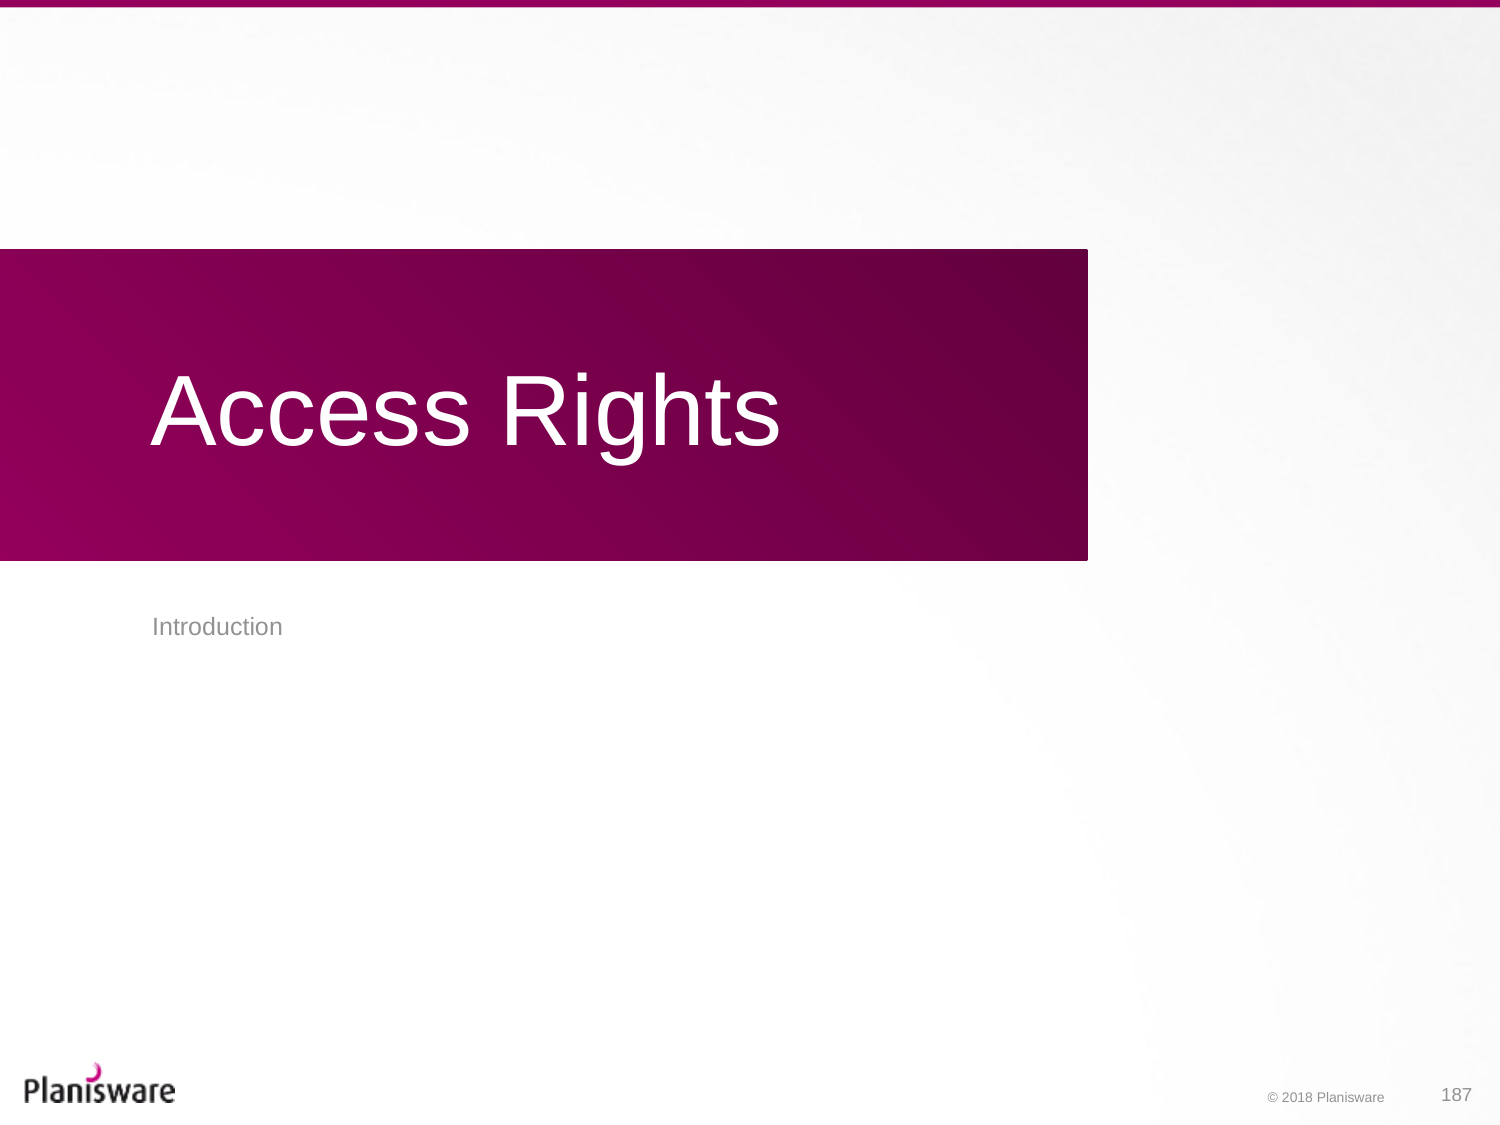

# Access Rights
Introduction
© 2018 Planisware
187